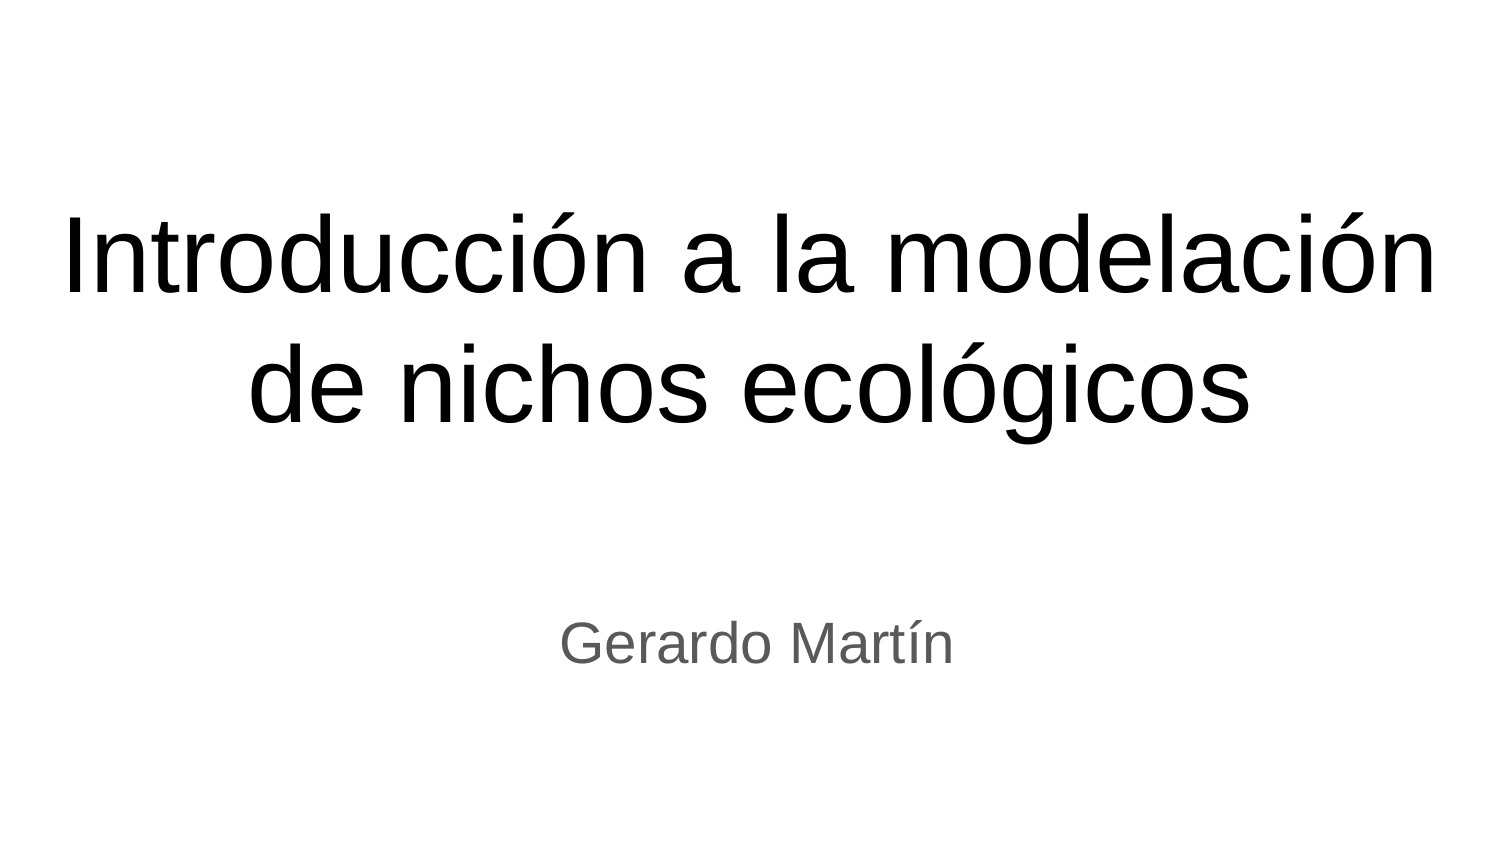

# Introducción a la modelación de nichos ecológicos
Gerardo Martín